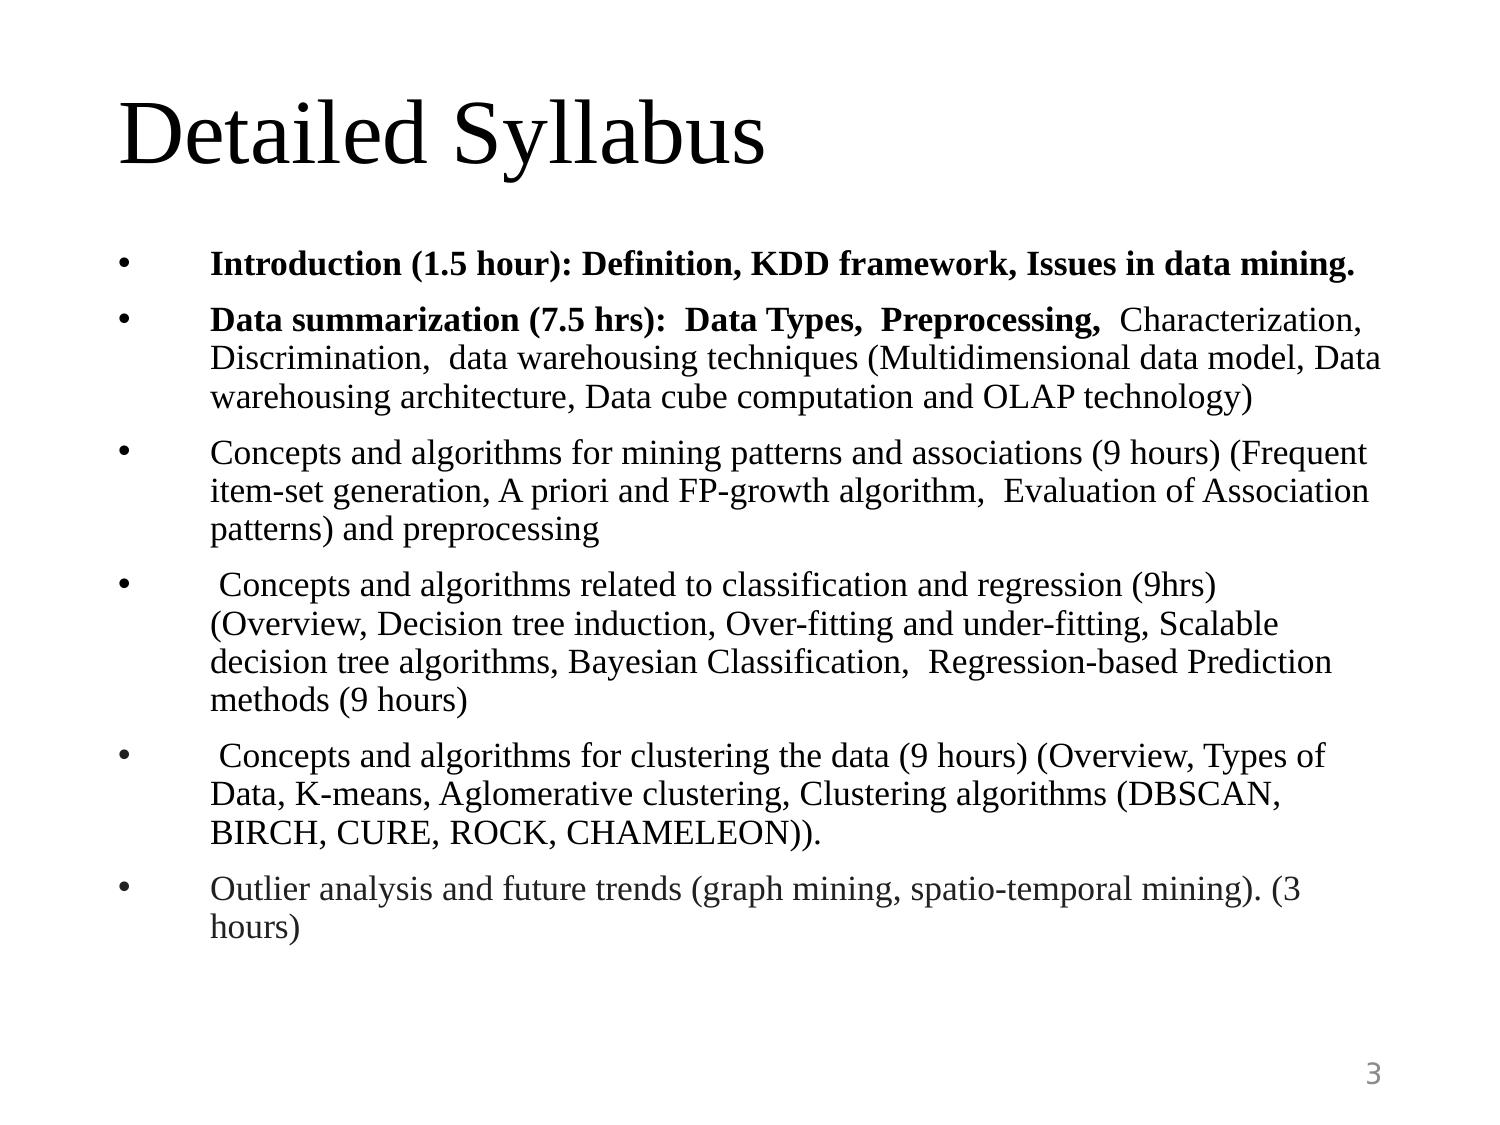

# Detailed Syllabus
Introduction (1.5 hour): Definition, KDD framework, Issues in data mining.
Data summarization (7.5 hrs):  Data Types,  Preprocessing,  Characterization, Discrimination,  data warehousing techniques (Multidimensional data model, Data warehousing architecture, Data cube computation and OLAP technology)
Concepts and algorithms for mining patterns and associations (9 hours) (Frequent item-set generation, A priori and FP-growth algorithm,  Evaluation of Association patterns) and preprocessing
 Concepts and algorithms related to classification and regression (9hrs) (Overview, Decision tree induction, Over-fitting and under-fitting, Scalable decision tree algorithms, Bayesian Classification,  Regression-based Prediction methods (9 hours)
 Concepts and algorithms for clustering the data (9 hours) (Overview, Types of Data, K-means, Aglomerative clustering, Clustering algorithms (DBSCAN, BIRCH, CURE, ROCK, CHAMELEON)).
Outlier analysis and future trends (graph mining, spatio-temporal mining). (3 hours)

3